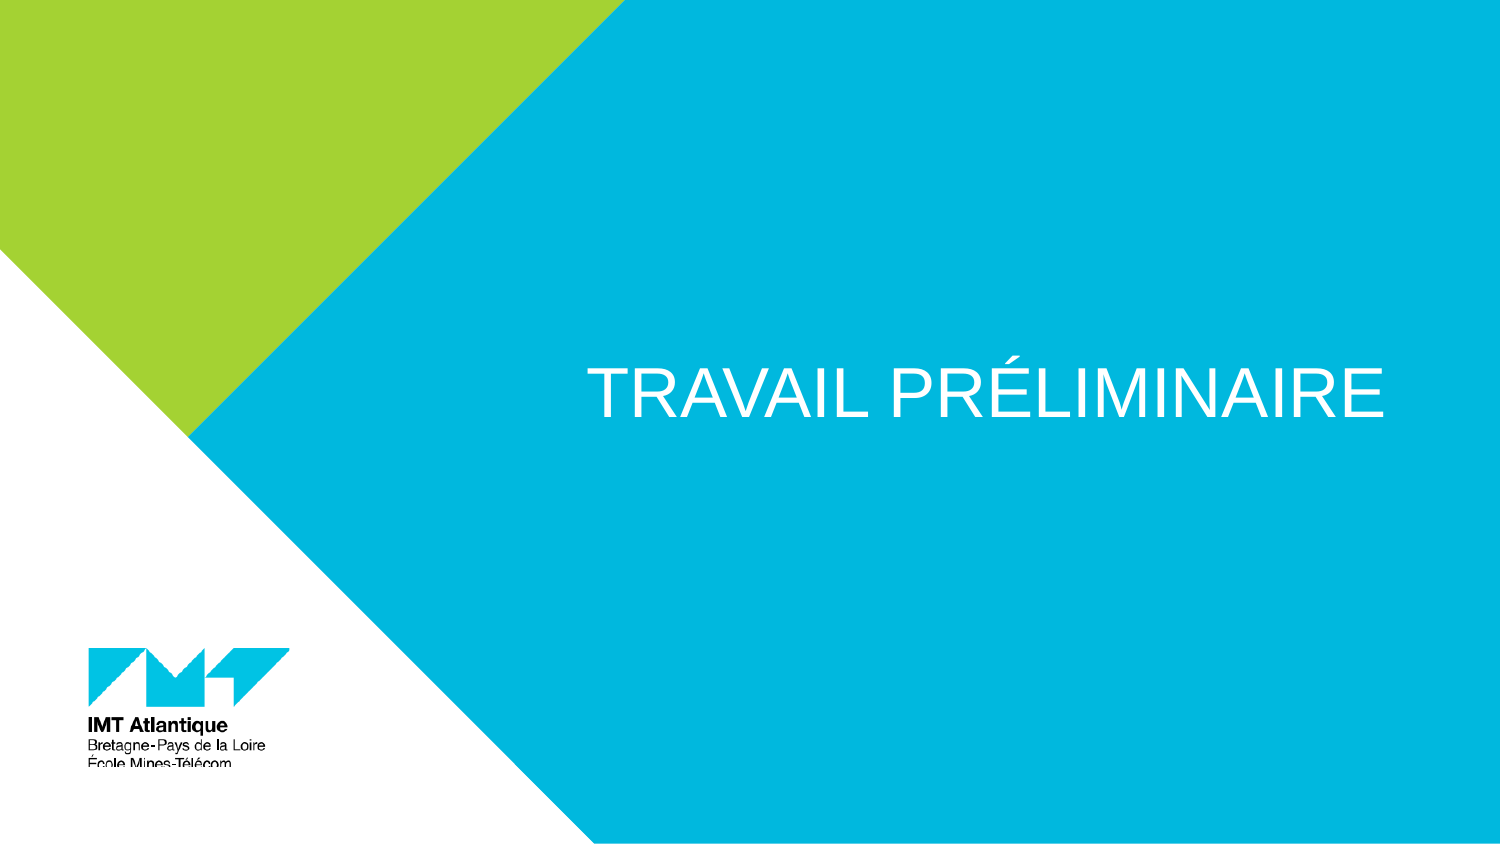

Travail préliminaire
31/05/2017
3
Projet DEV 2016/2017 - Groupe 34